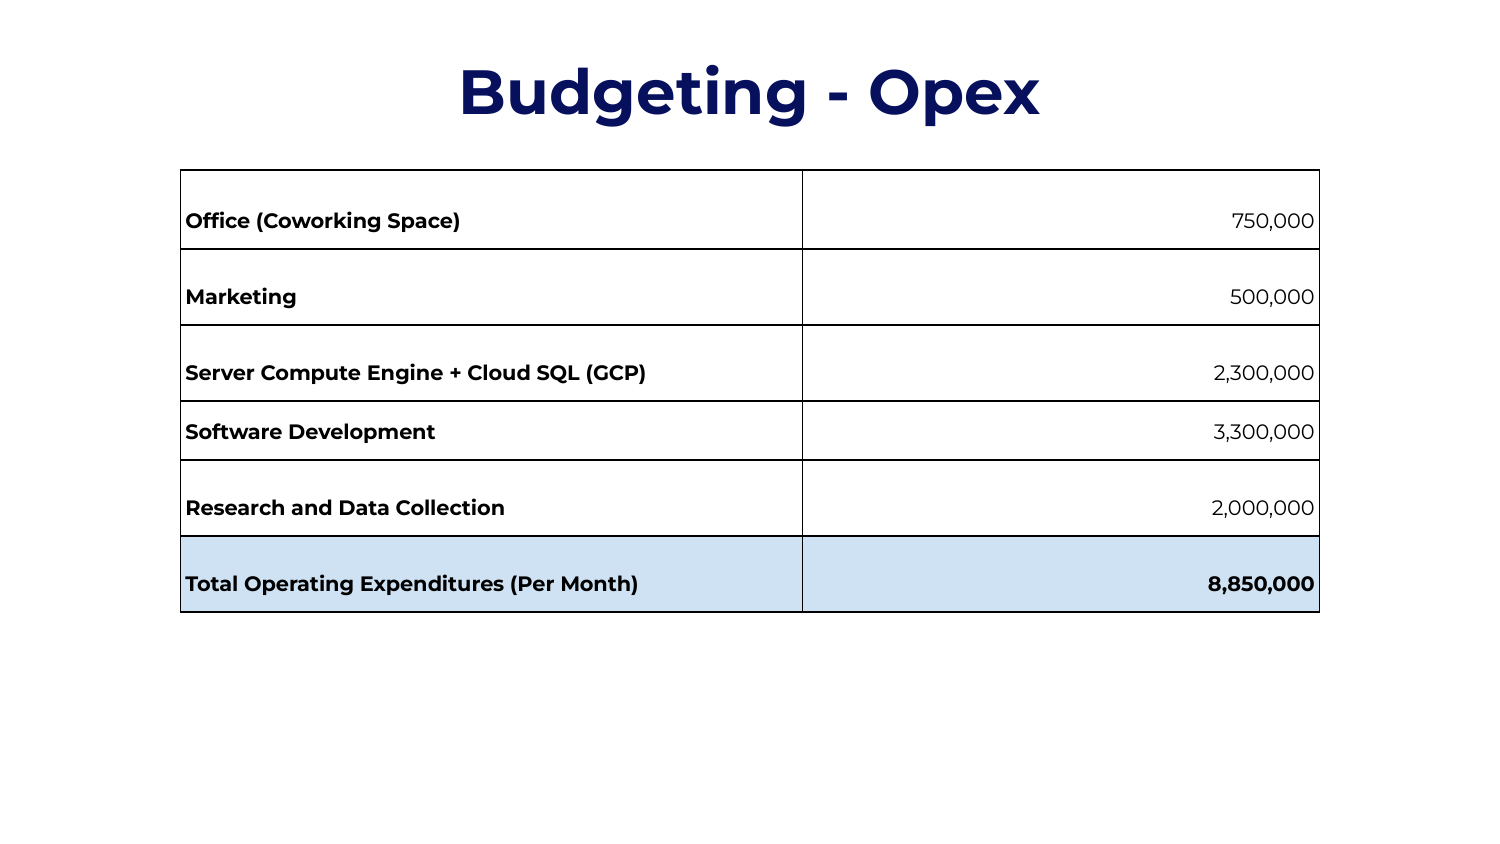

Budgeting - Opex
| Office (Coworking Space) | 750,000 |
| --- | --- |
| Marketing | 500,000 |
| Server Compute Engine + Cloud SQL (GCP) | 2,300,000 |
| Software Development | 3,300,000 |
| Research and Data Collection | 2,000,000 |
| Total Operating Expenditures (Per Month) | 8,850,000 |